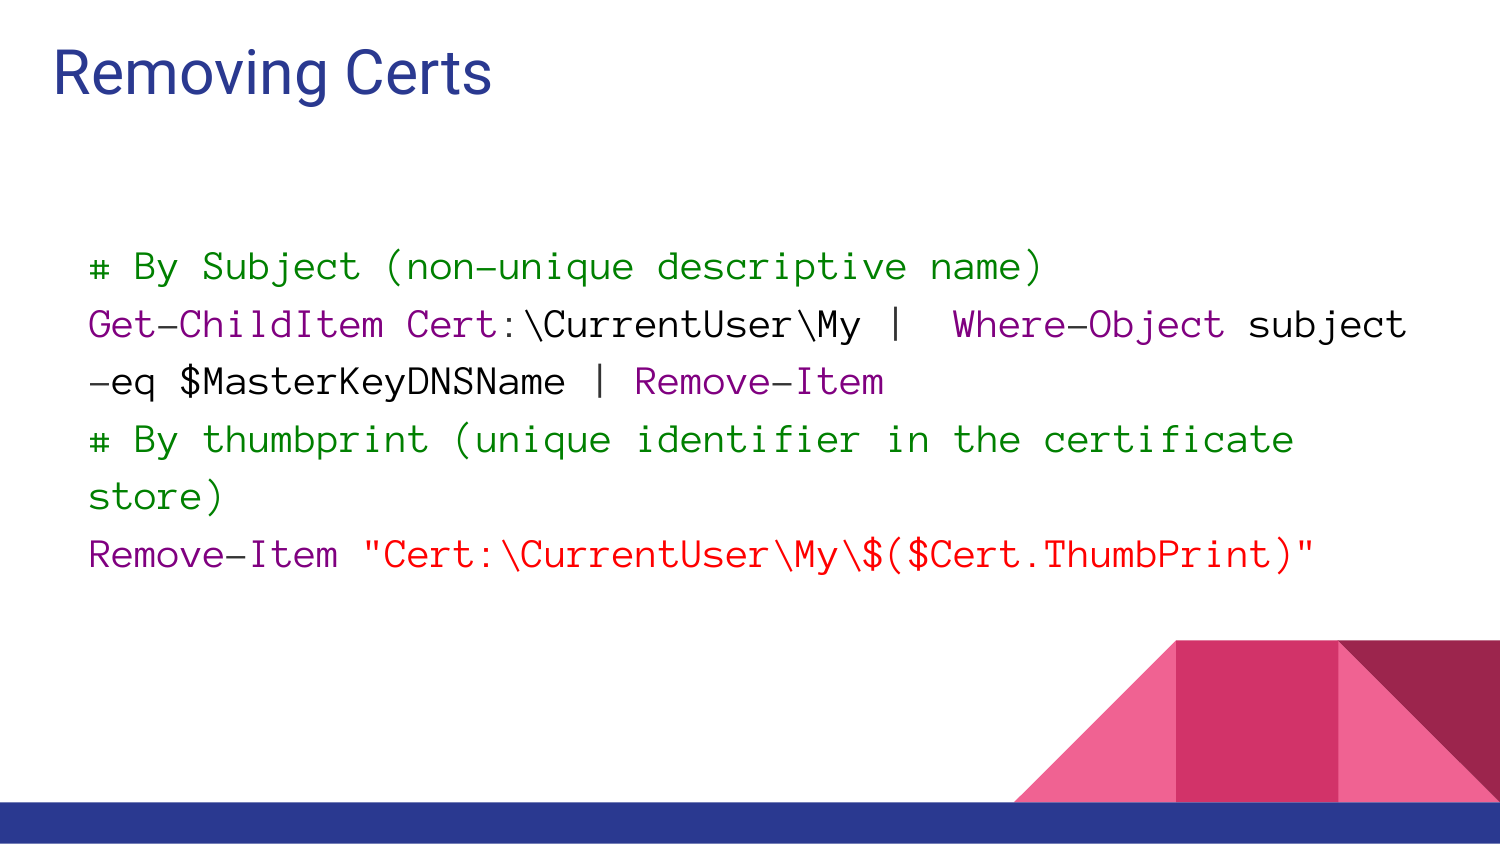

# Removing Certs
# By Subject (non-unique descriptive name)
Get-ChildItem Cert:\CurrentUser\My |  Where-Object subject -eq $MasterKeyDNSName | Remove-Item
# By thumbprint (unique identifier in the certificate store)
Remove-Item "Cert:\CurrentUser\My\$($Cert.ThumbPrint)"